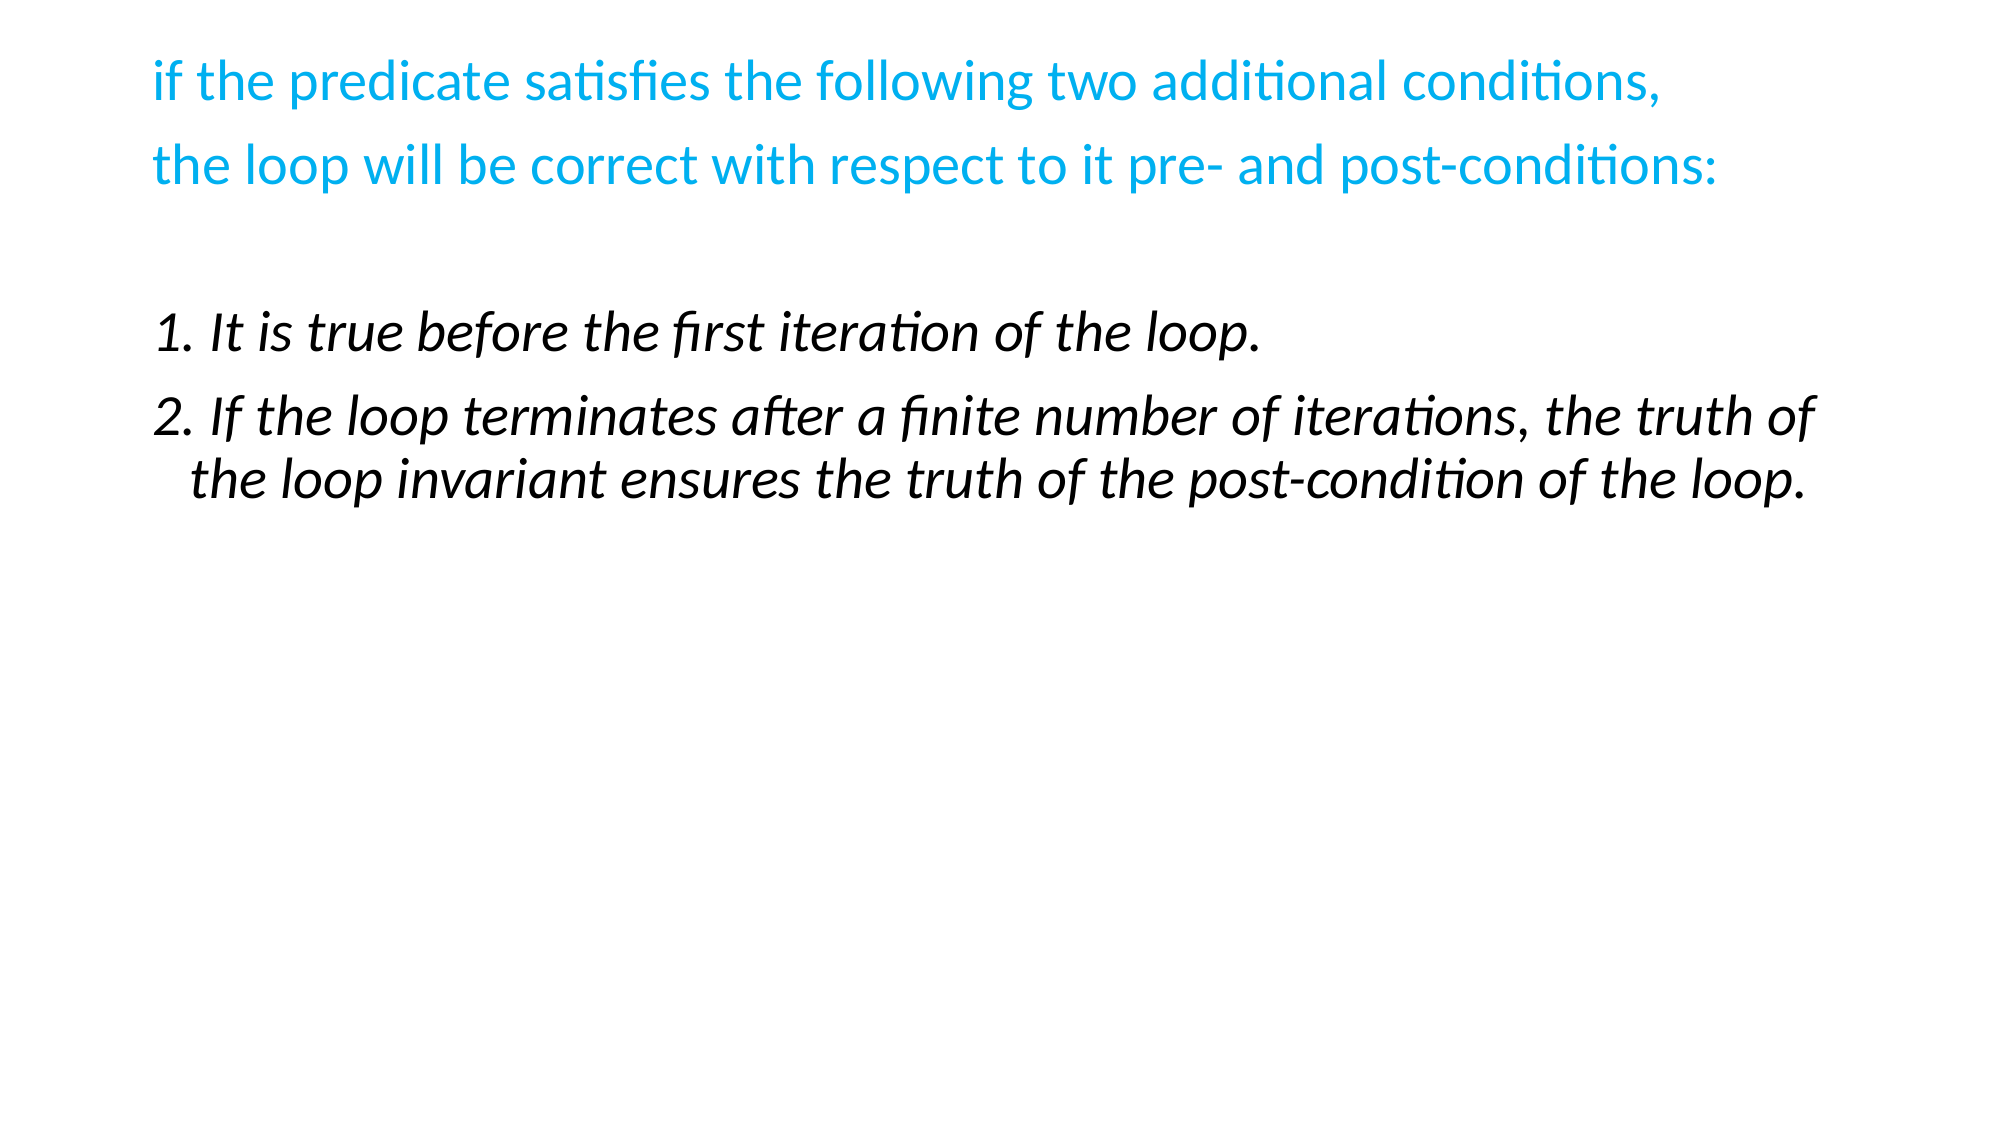

if the predicate satisfies the following two additional conditions,
the loop will be correct with respect to it pre- and post-conditions:

1. It is true before the first iteration of the loop.
2. If the loop terminates after a finite number of iterations, the truth of the loop invariant ensures the truth of the post-condition of the loop.